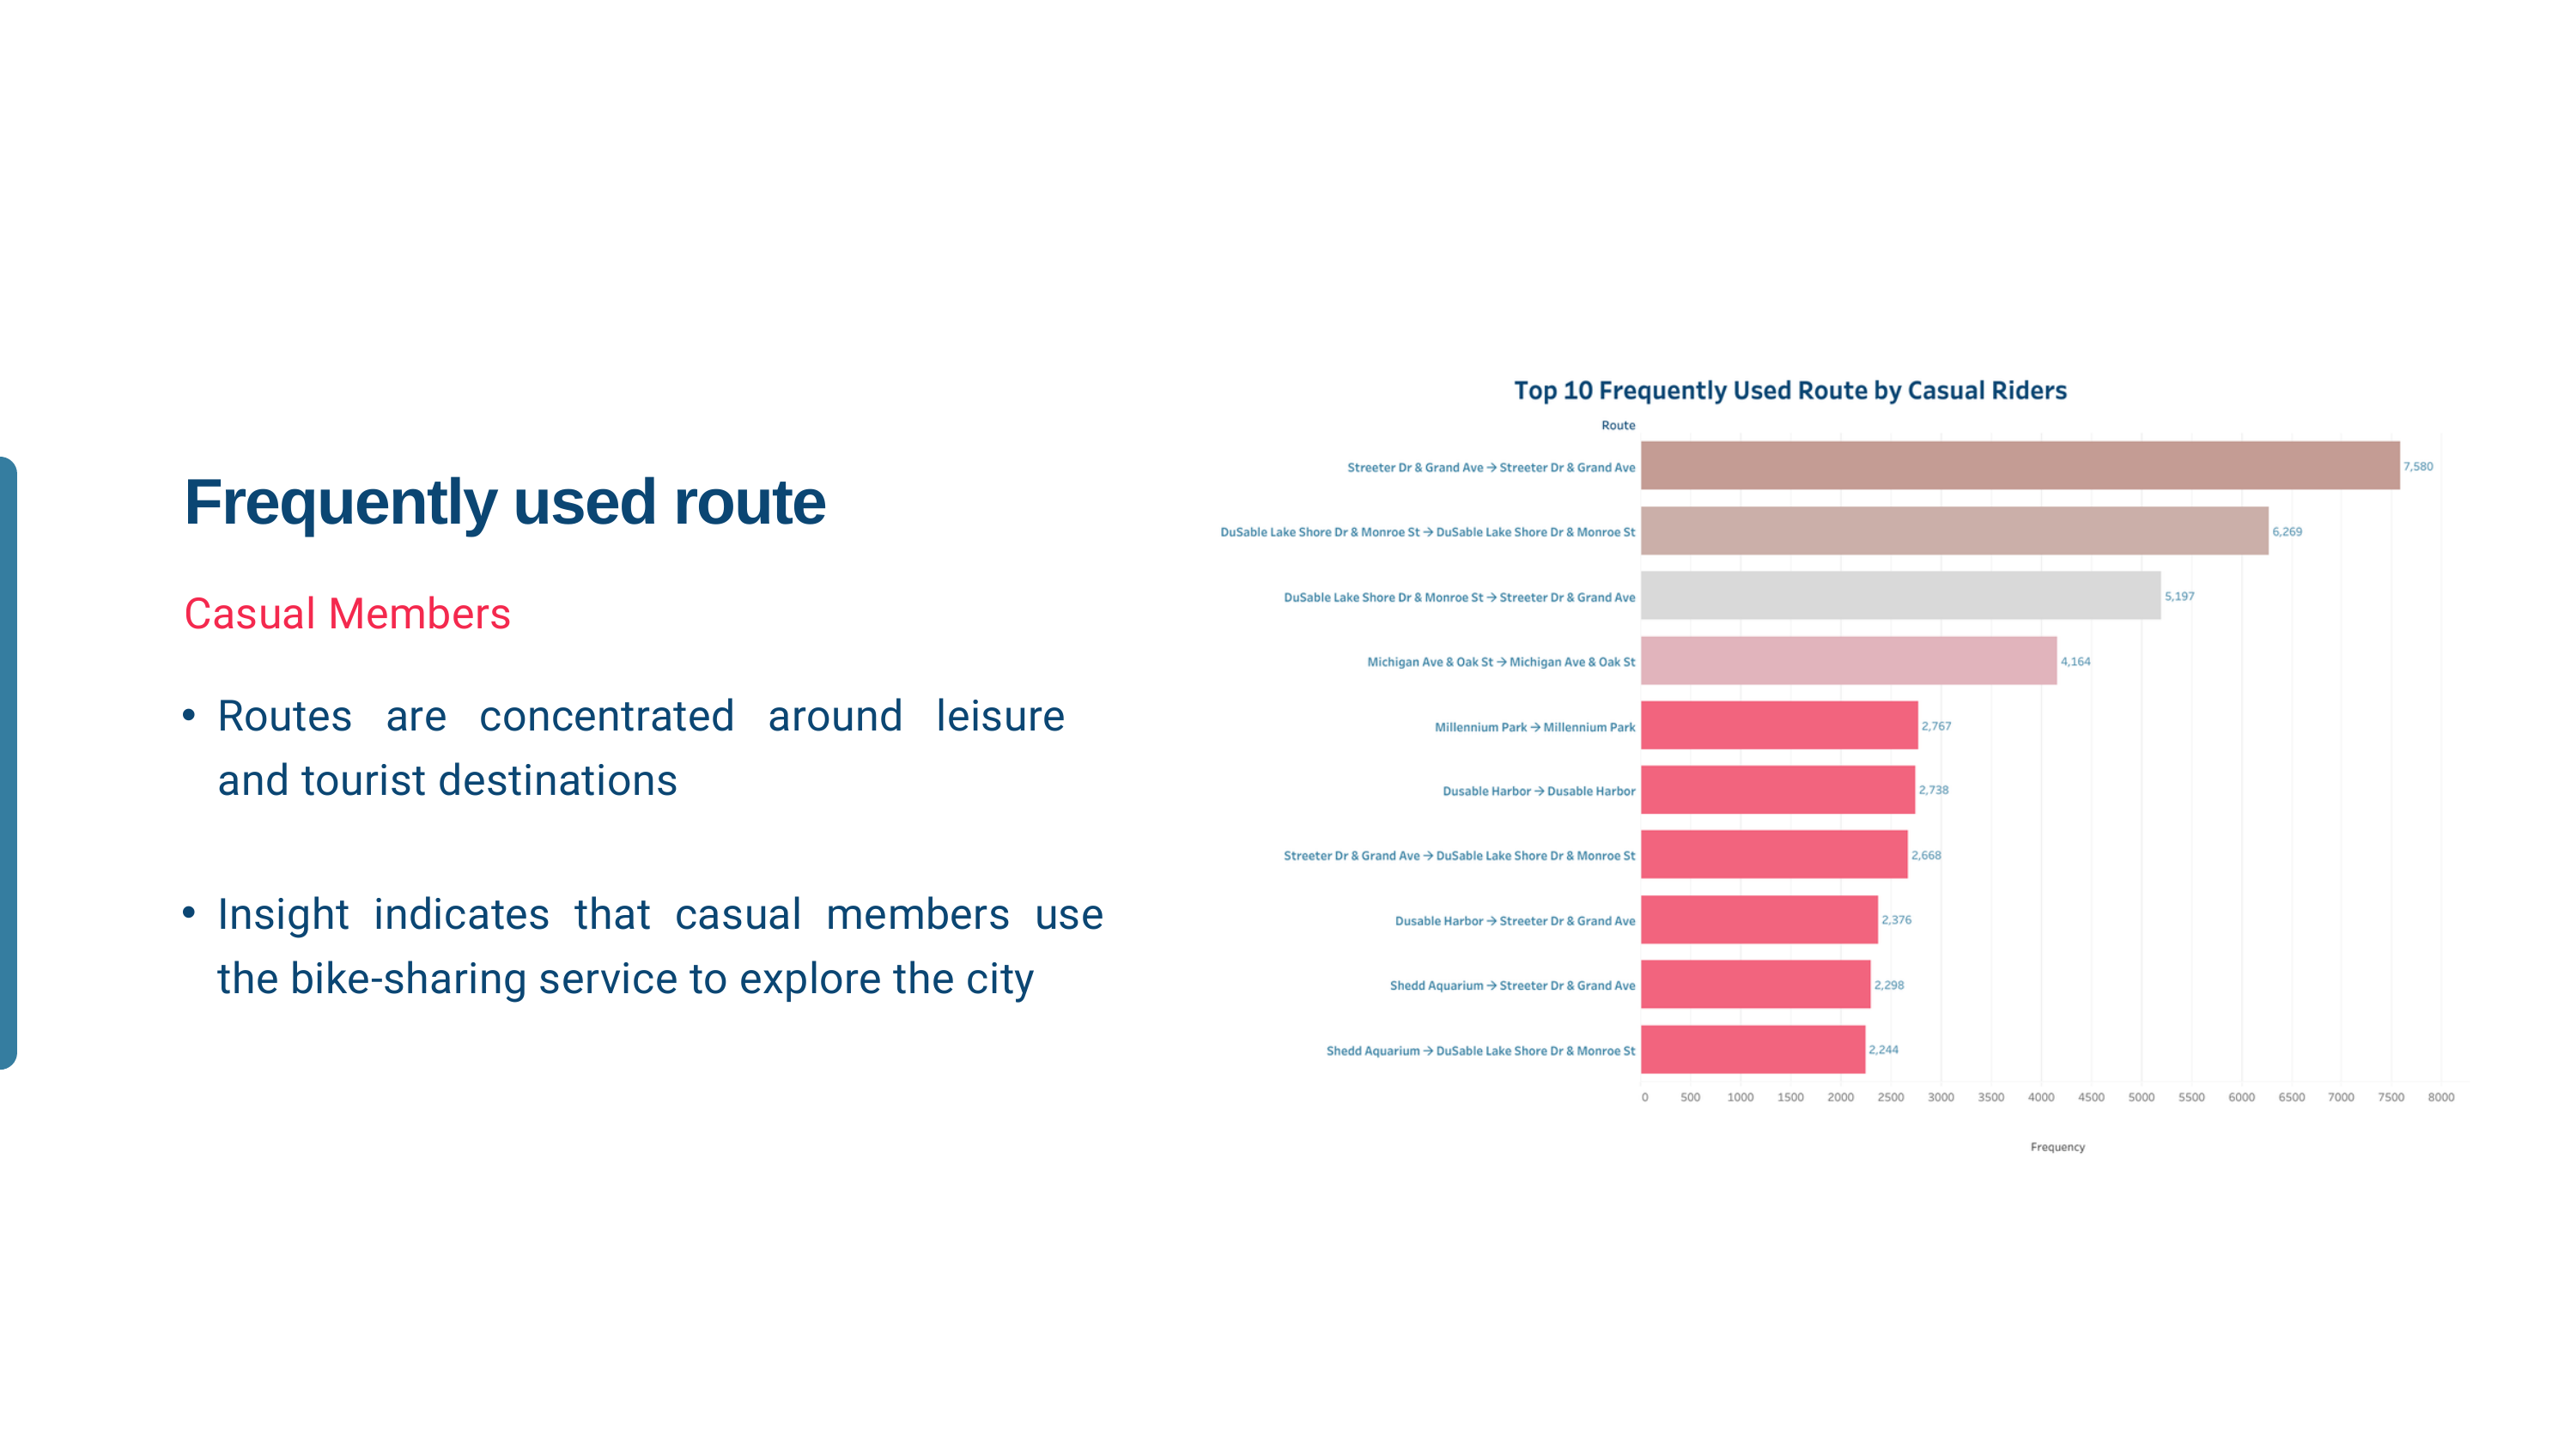

Frequently used route
Casual Members
Routes are concentrated around leisure and tourist destinations

Insight indicates that casual members use the bike-sharing service to explore the city